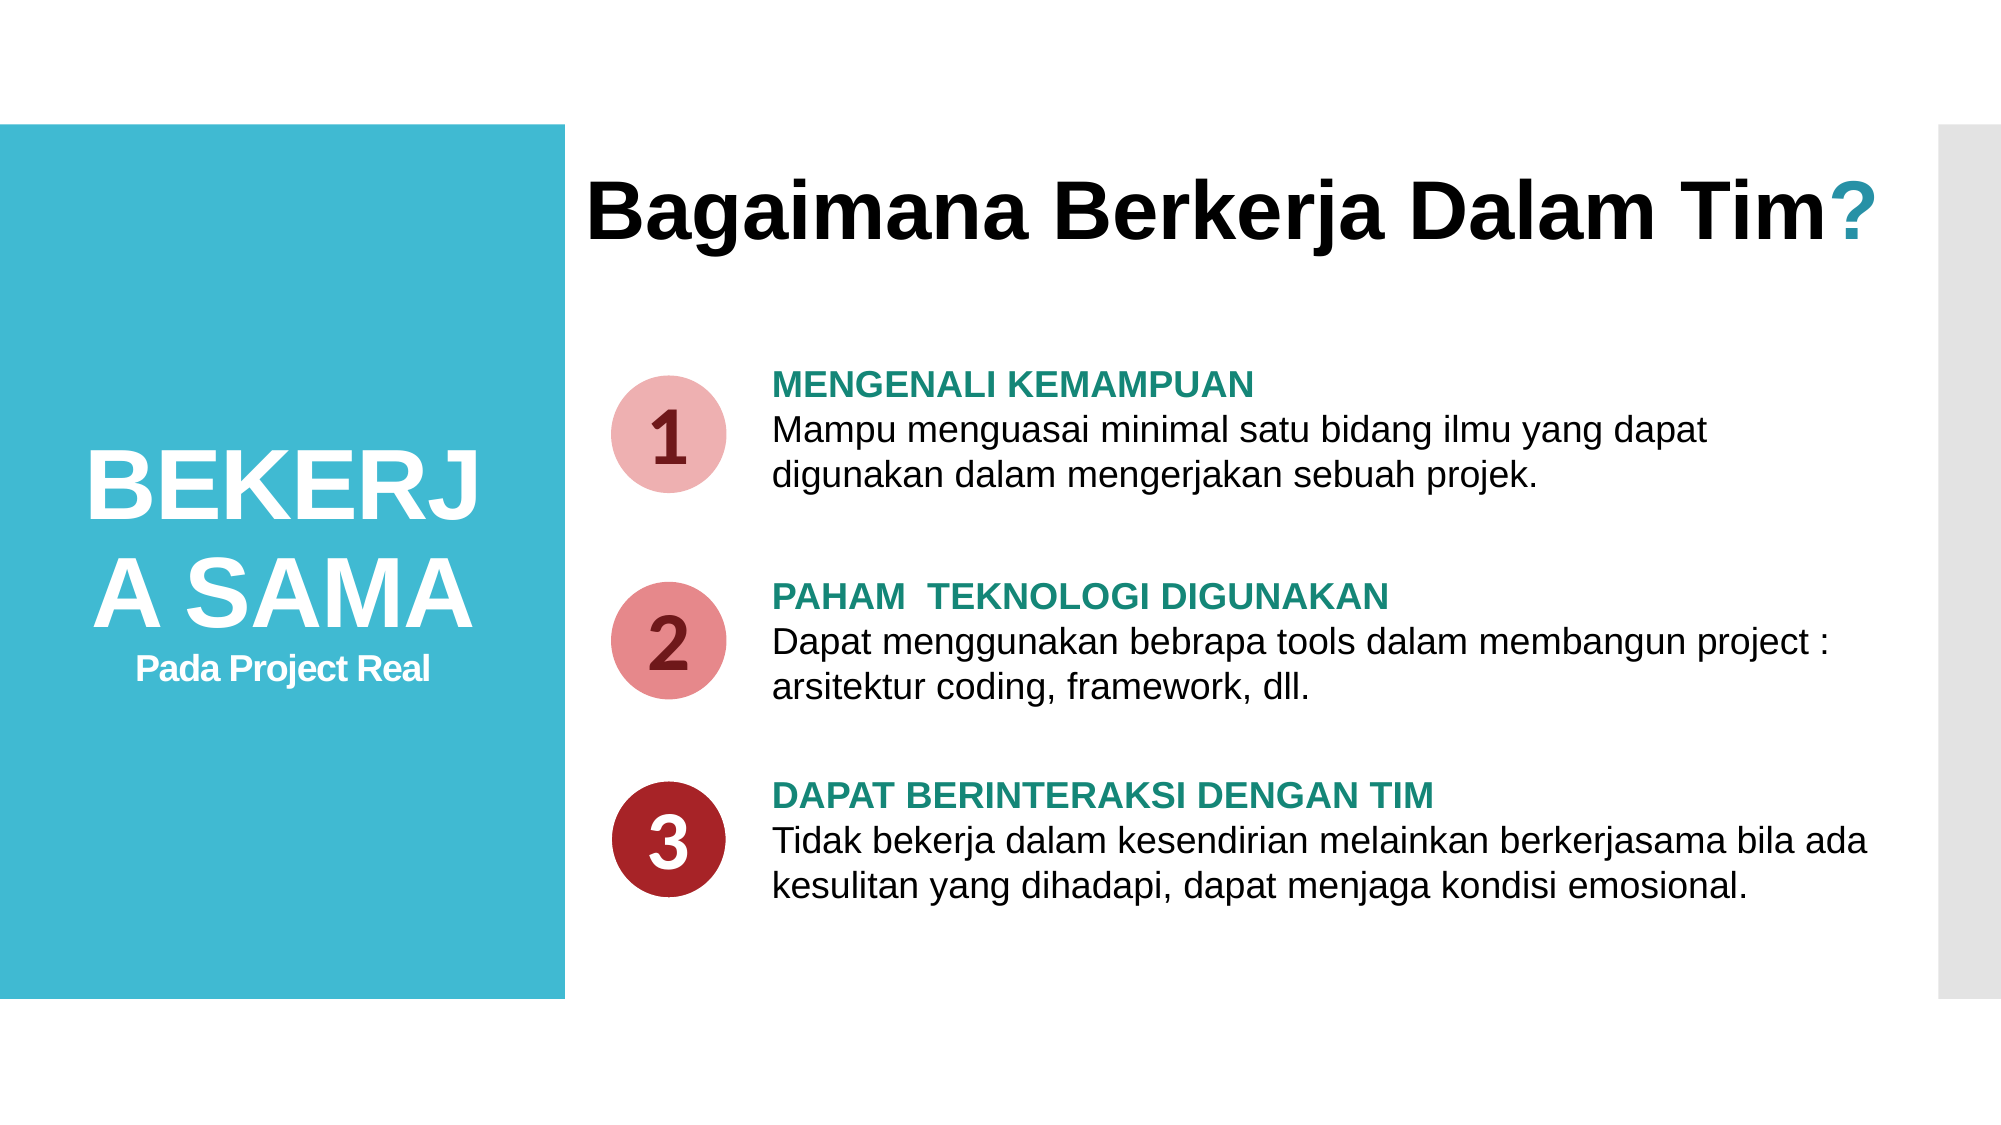

Bagaimana Berkerja Dalam Tim?
# BEKERJA SAMA Pada Project Real
MENGENALI KEMAMPUAN
Mampu menguasai minimal satu bidang ilmu yang dapat digunakan dalam mengerjakan sebuah projek.
1
PAHAM  TEKNOLOGI DIGUNAKAN
Dapat menggunakan bebrapa tools dalam membangun project : arsitektur coding, framework, dll.
2
DAPAT BERINTERAKSI DENGAN TIM
Tidak bekerja dalam kesendirian melainkan berkerjasama bila ada kesulitan yang dihadapi, dapat menjaga kondisi emosional.
3